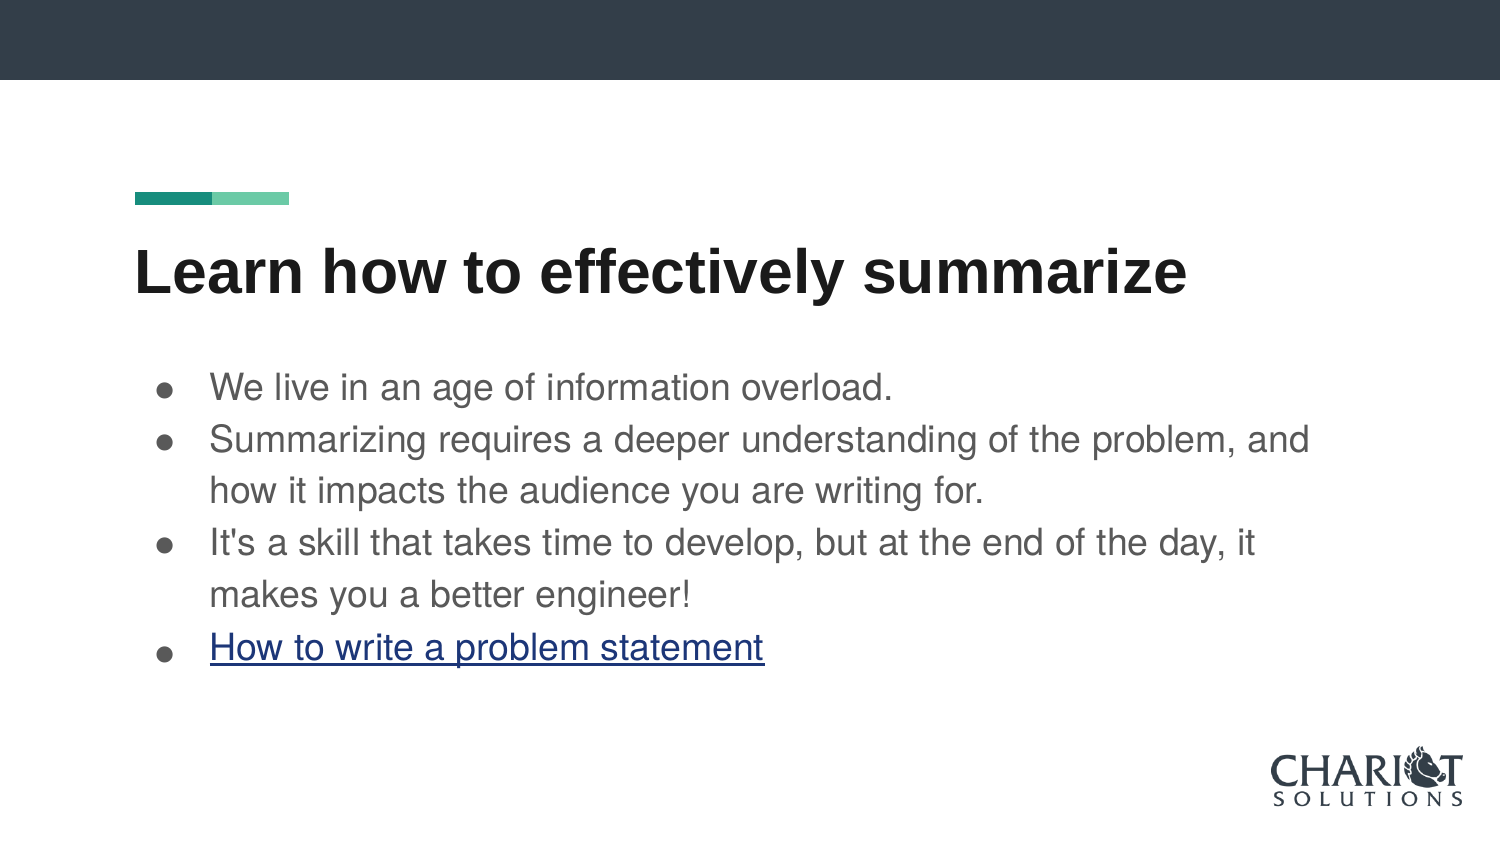

# Learn how to effectively summarize

We live in an age of information overload.
Summarizing requires a deeper understanding of the problem, and how it impacts the audience you are writing for.
It's a skill that takes time to develop, but at the end of the day, it makes you a better engineer!
How to write a problem statement